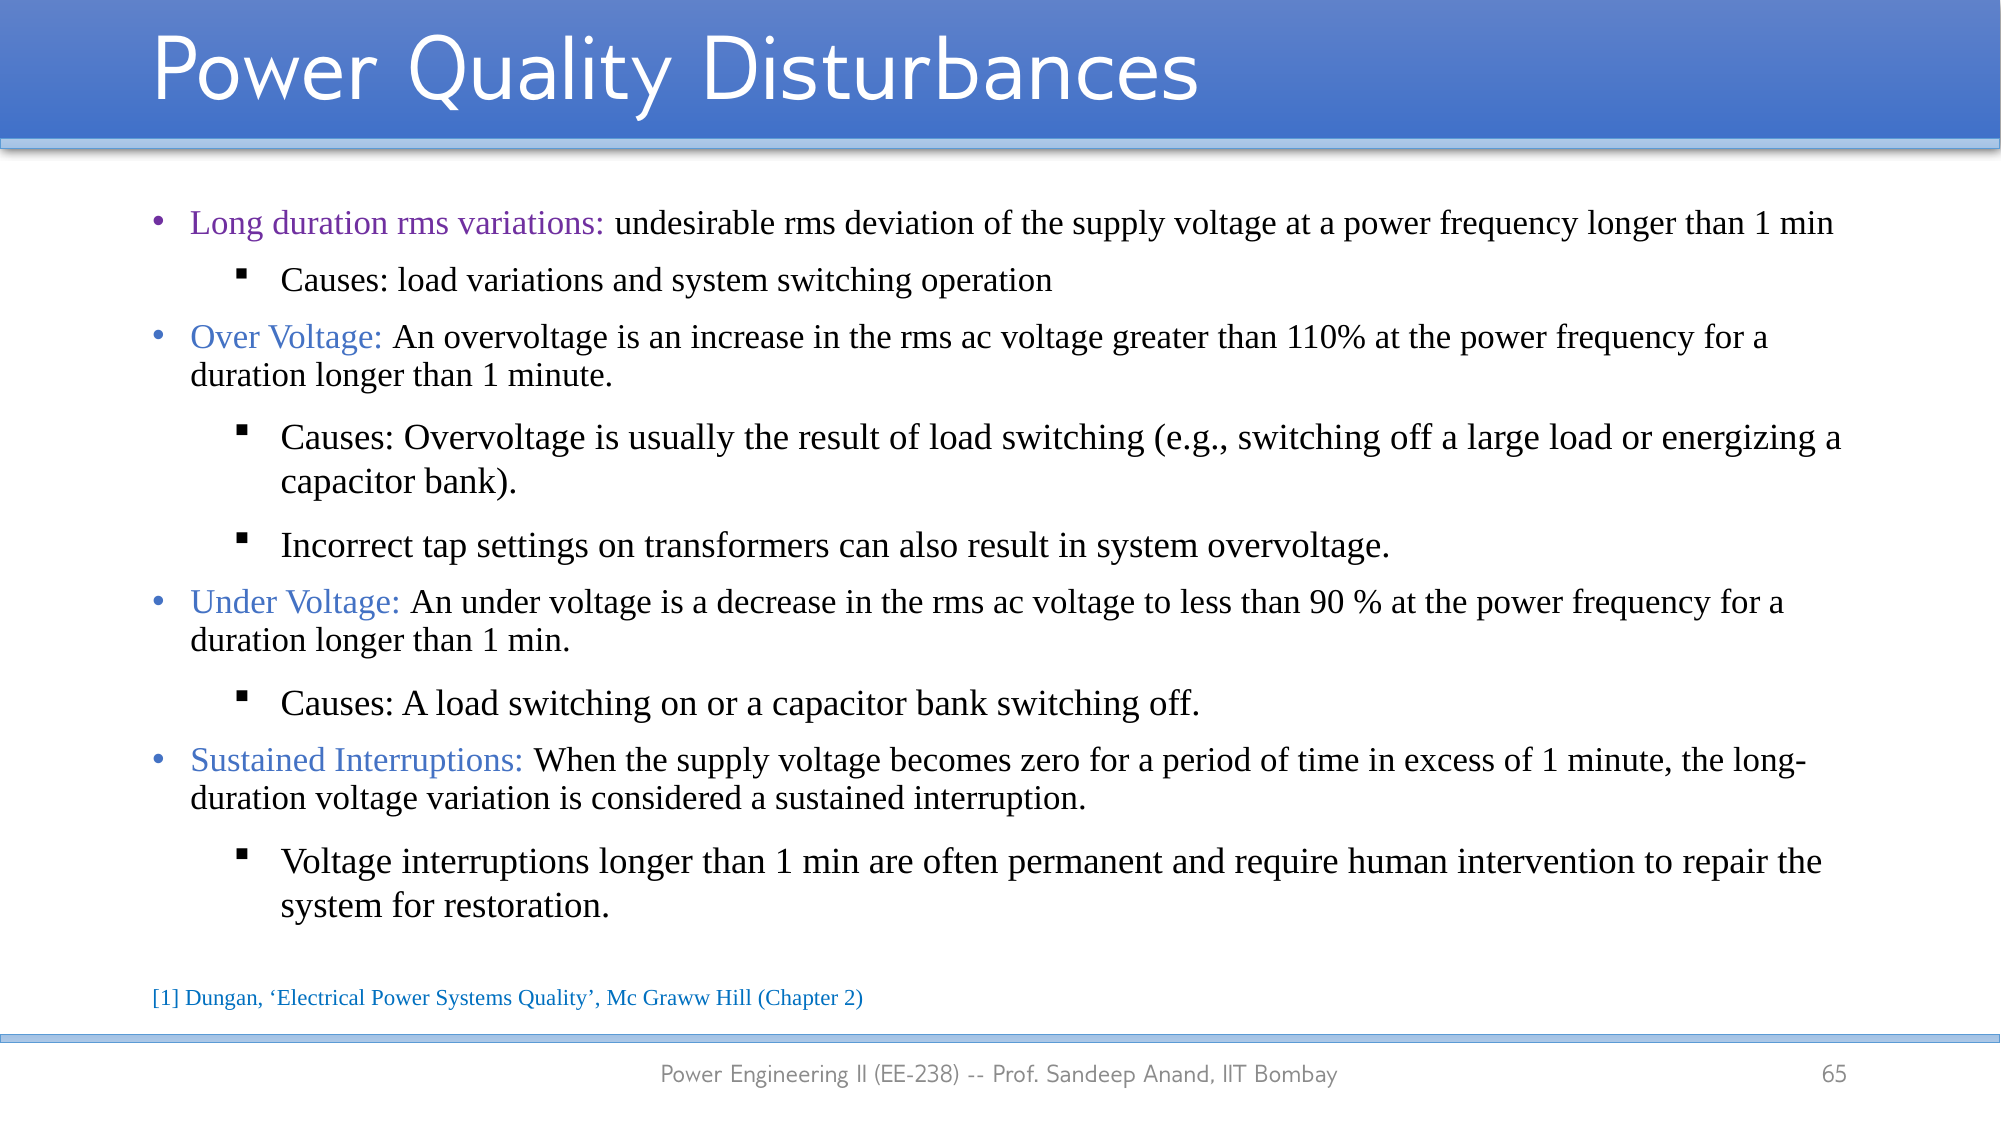

# Power Quality Disturbances
Long duration rms variations: undesirable rms deviation of the supply voltage at a power frequency longer than 1 min
Causes: load variations and system switching operation
Over Voltage: An overvoltage is an increase in the rms ac voltage greater than 110% at the power frequency for a duration longer than 1 minute.
Causes: Overvoltage is usually the result of load switching (e.g., switching off a large load or energizing a capacitor bank).
Incorrect tap settings on transformers can also result in system overvoltage.
Under Voltage: An under voltage is a decrease in the rms ac voltage to less than 90 % at the power frequency for a duration longer than 1 min.
Causes: A load switching on or a capacitor bank switching off.
Sustained Interruptions: When the supply voltage becomes zero for a period of time in excess of 1 minute, the long-duration voltage variation is considered a sustained interruption.
Voltage interruptions longer than 1 min are often permanent and require human intervention to repair the system for restoration.
[1] Dungan, ‘Electrical Power Systems Quality’, Mc Graww Hill (Chapter 2)
Power Engineering II (EE-238) -- Prof. Sandeep Anand, IIT Bombay
65